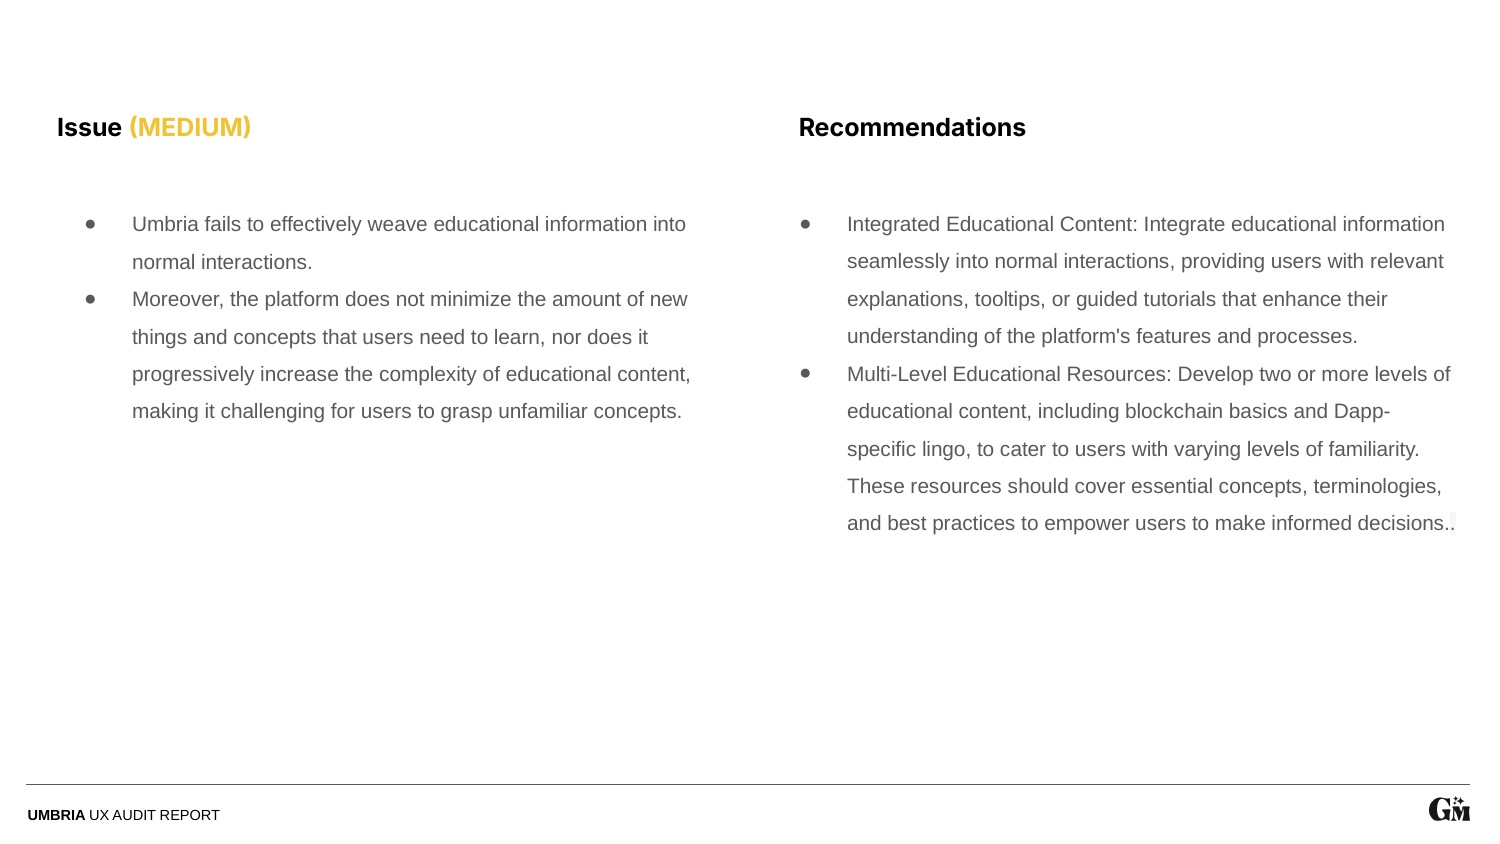

Recommendations
Issue (MEDIUM)
Integrated Educational Content: Integrate educational information seamlessly into normal interactions, providing users with relevant explanations, tooltips, or guided tutorials that enhance their understanding of the platform's features and processes.
Multi-Level Educational Resources: Develop two or more levels of educational content, including blockchain basics and Dapp-specific lingo, to cater to users with varying levels of familiarity. These resources should cover essential concepts, terminologies, and best practices to empower users to make informed decisions..

Umbria fails to effectively weave educational information into normal interactions.
Moreover, the platform does not minimize the amount of new things and concepts that users need to learn, nor does it progressively increase the complexity of educational content, making it challenging for users to grasp unfamiliar concepts.